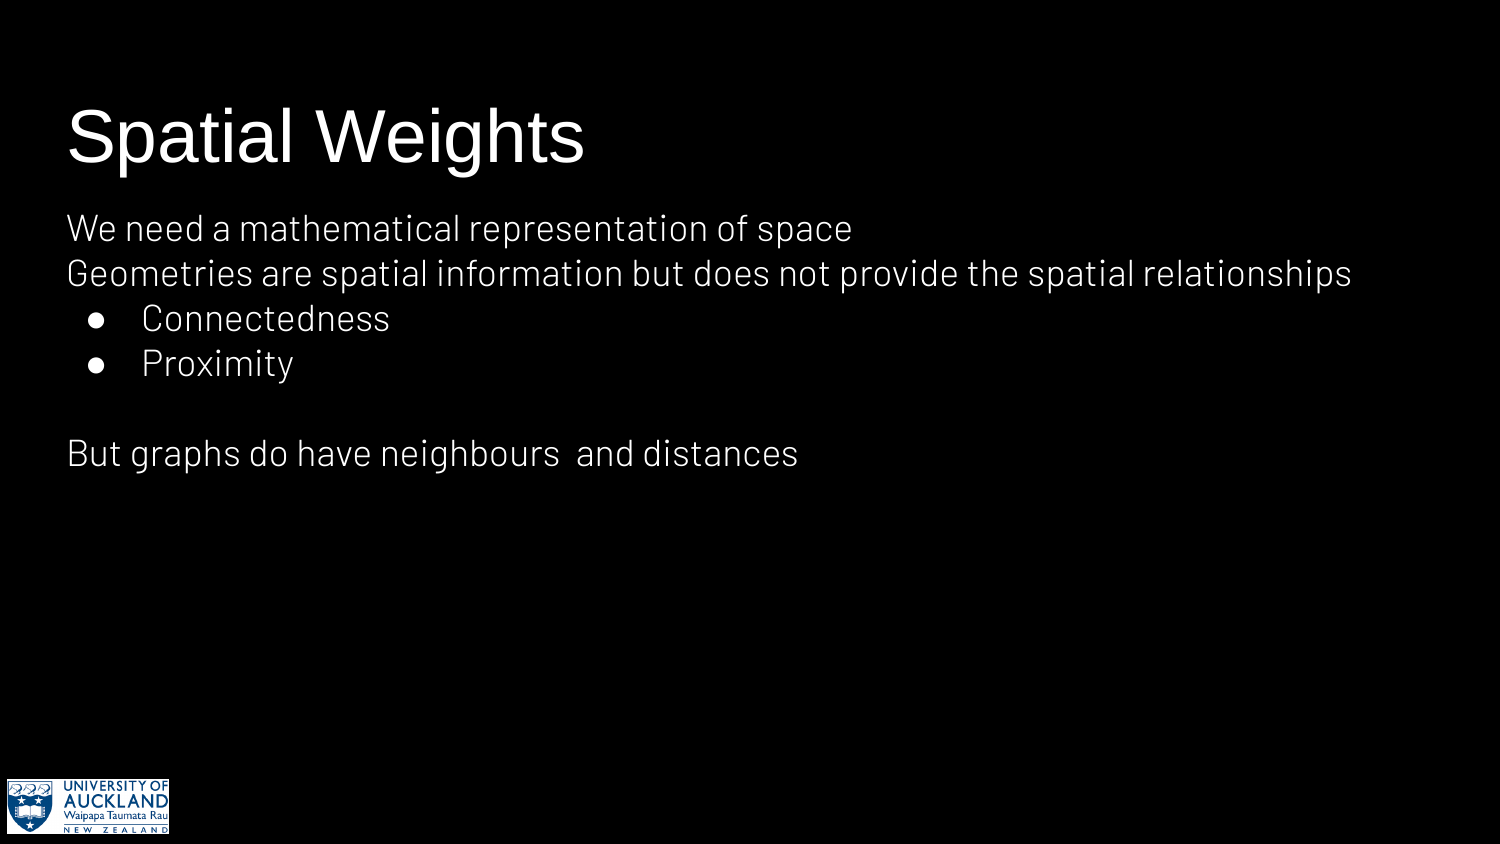

# Spatial Weights
We need a mathematical representation of space
Geometries are spatial information but does not provide the spatial relationships
Connectedness
Proximity

But graphs do have neighbours  and distances